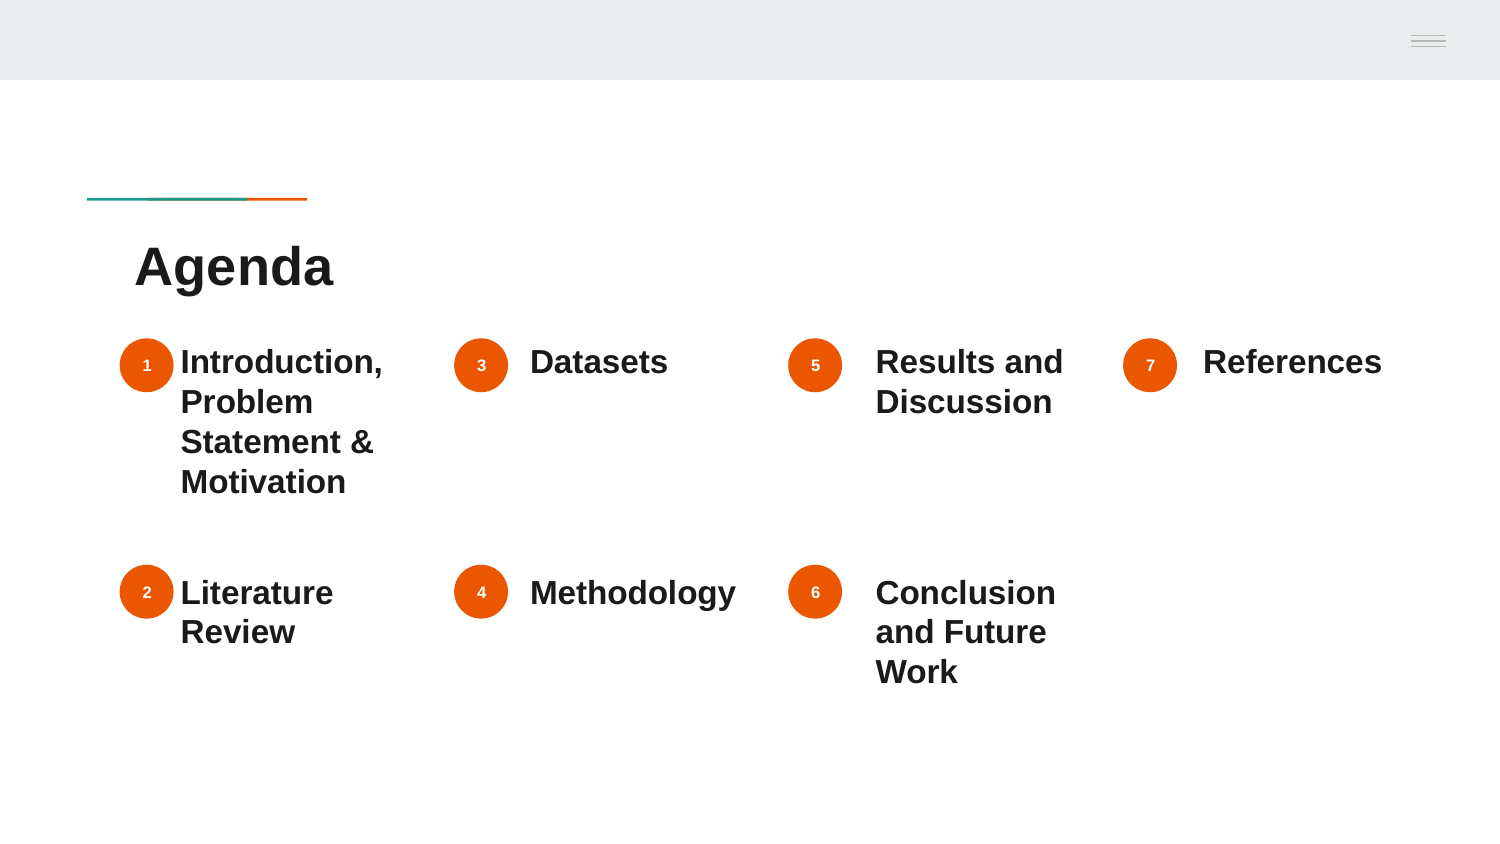

# Agenda
Introduction, Problem Statement & Motivation
Datasets
Results and Discussion
References
1
3
5
7
Literature Review
Methodology
Conclusion and Future Work
2
4
6